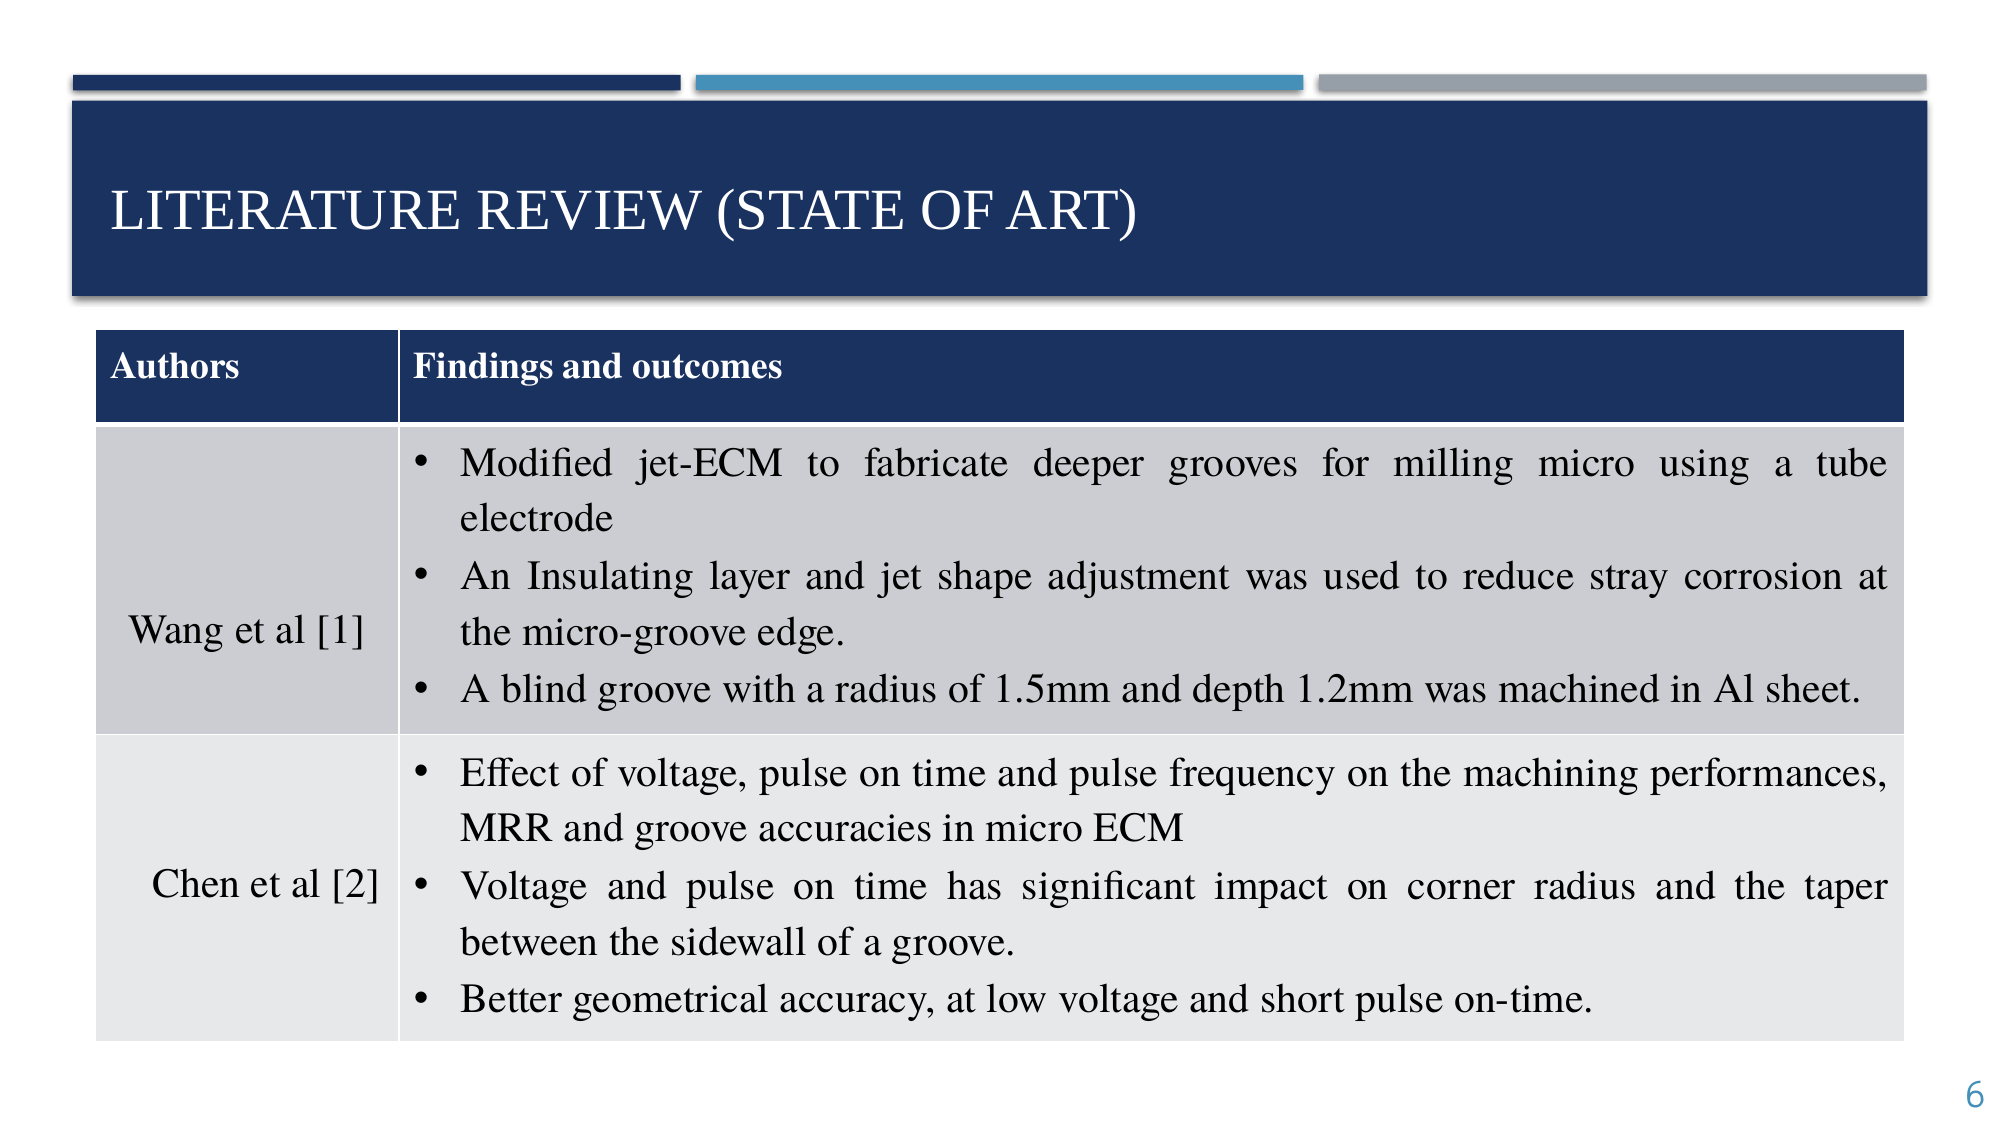

# Literature review (state of art)
| Authors | Findings and outcomes |
| --- | --- |
| Wang et al [1] | Modified jet-ECM to fabricate deeper grooves for milling micro using a tube electrode An Insulating layer and jet shape adjustment was used to reduce stray corrosion at the micro-groove edge. A blind groove with a radius of 1.5mm and depth 1.2mm was machined in Al sheet. |
| Chen et al [2] | Effect of voltage, pulse on time and pulse frequency on the machining performances, MRR and groove accuracies in micro ECM Voltage and pulse on time has significant impact on corner radius and the taper between the sidewall of a groove. Better geometrical accuracy, at low voltage and short pulse on-time. |
6